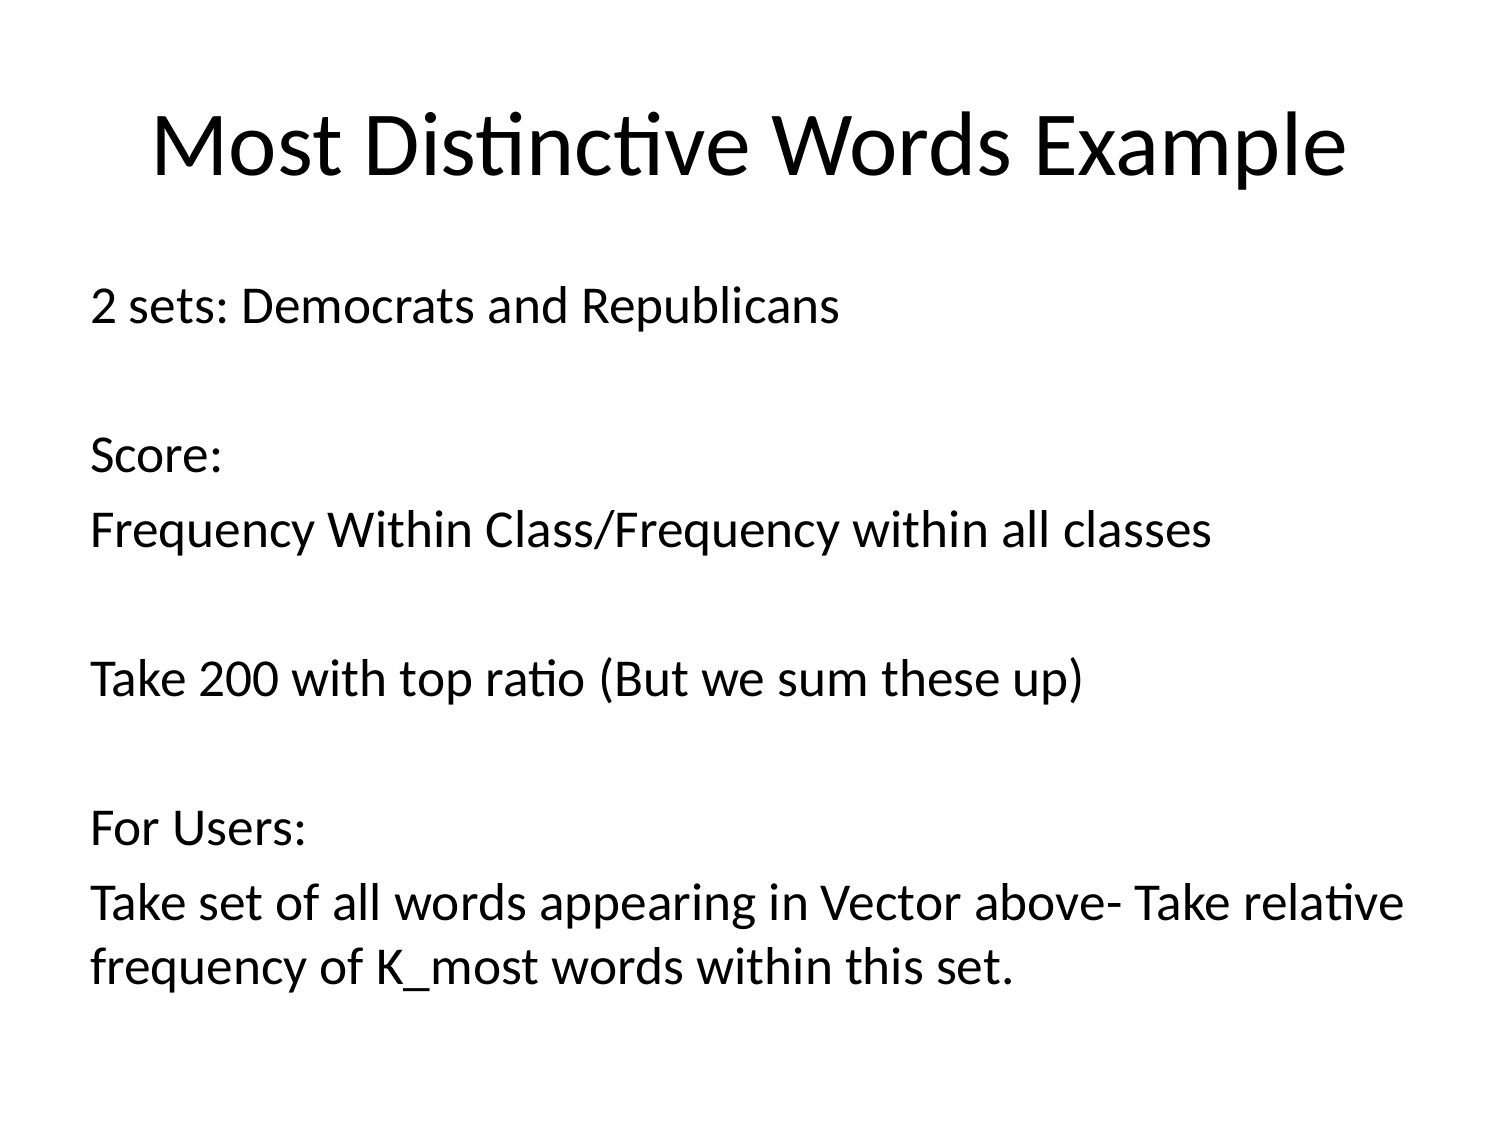

# Most Distinctive Words Example
2 sets: Democrats and Republicans

Score:
Frequency Within Class/Frequency within all classes

Take 200 with top ratio (But we sum these up)

For Users:
Take set of all words appearing in Vector above- Take relative frequency of K_most words within this set.